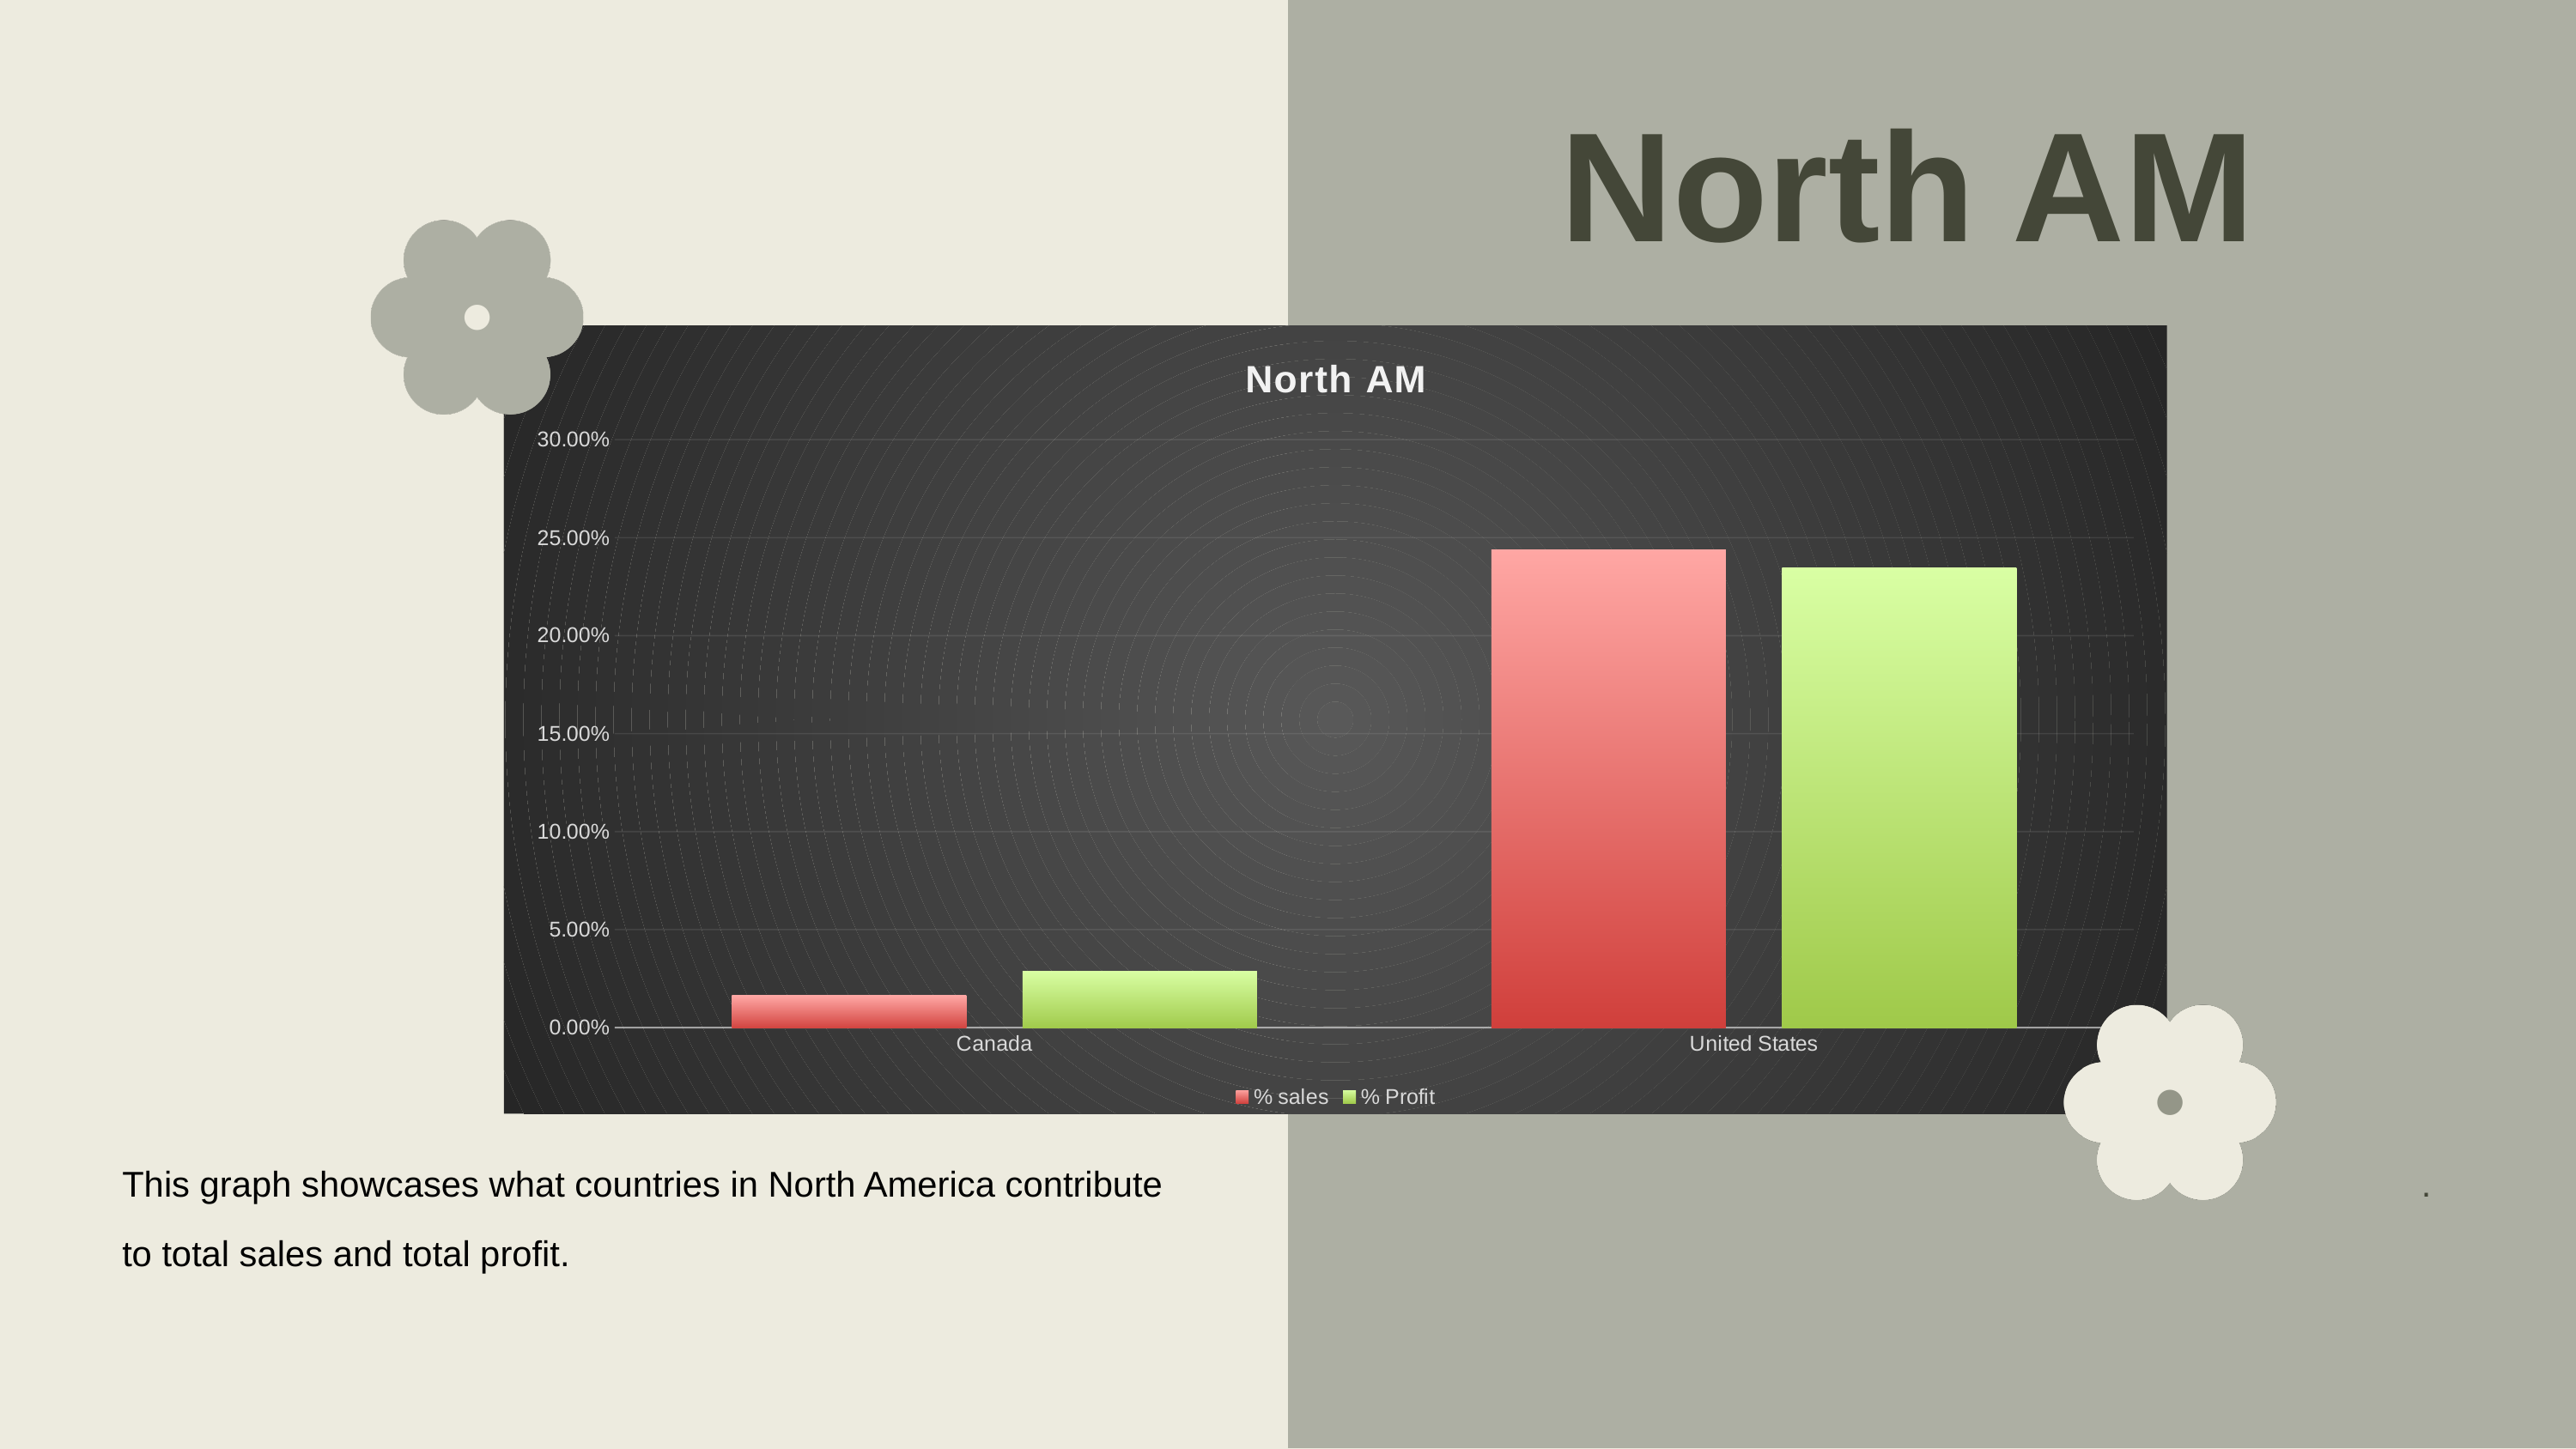

North AM

### Chart: North AM

| Category | % sales | % Profit |
|---|---|---|
| Canada | 0.01646927073521189 | 0.028855838075758505 |
| United States | 0.24398227263719932 | 0.23462277711220317 |
This graph showcases what countries in North America contribute to total sales and total profit.
.